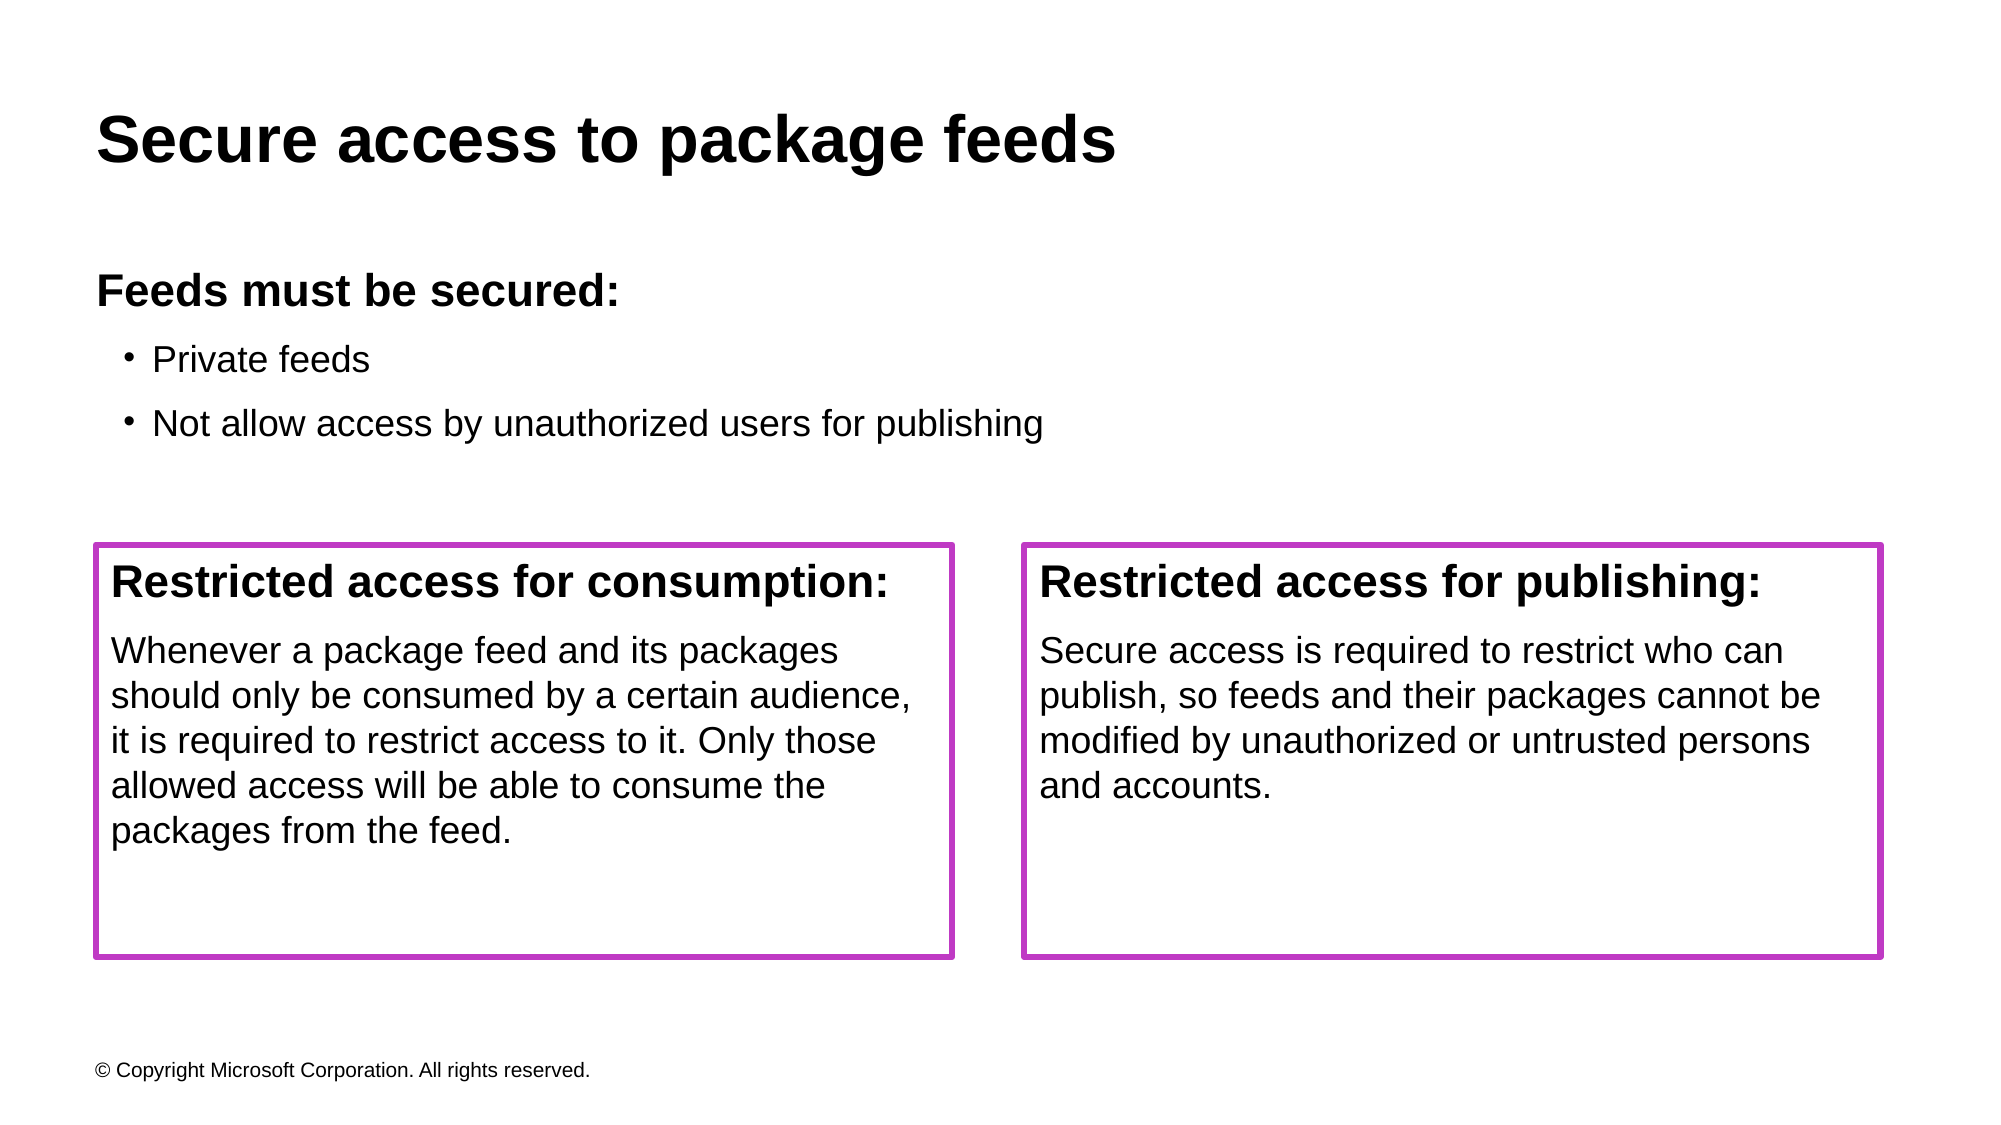

# Secure access to package feeds
Feeds must be secured:
Private feeds
Not allow access by unauthorized users for publishing
Restricted access for consumption:
Whenever a package feed and its packages should only be consumed by a certain audience, it is required to restrict access to it. Only those allowed access will be able to consume the packages from the feed.
Restricted access for publishing:
Secure access is required to restrict who can publish, so feeds and their packages cannot be modified by unauthorized or untrusted persons and accounts.